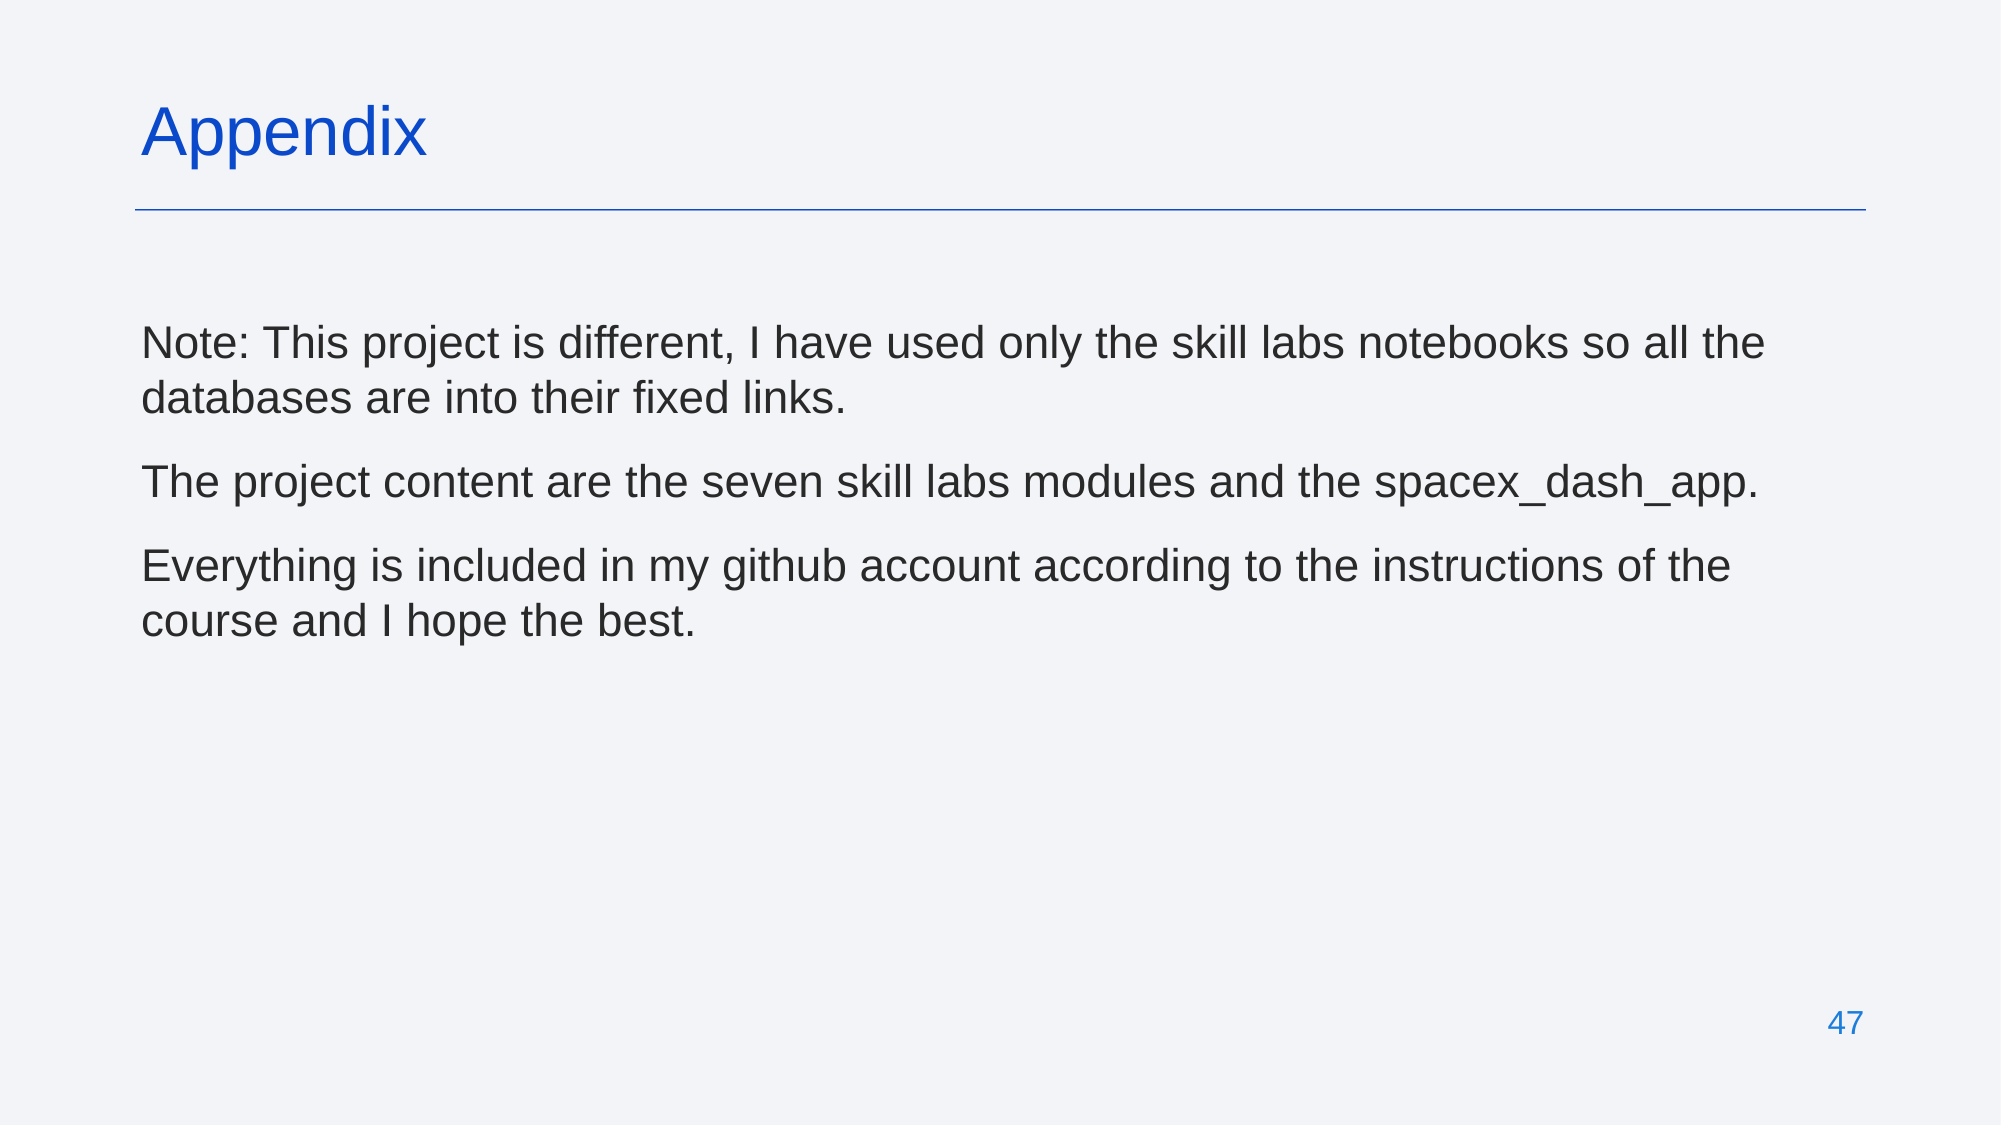

Appendix
Note: This project is different, I have used only the skill labs notebooks so all the databases are into their fixed links.
The project content are the seven skill labs modules and the spacex_dash_app.
Everything is included in my github account according to the instructions of the course and I hope the best.

47